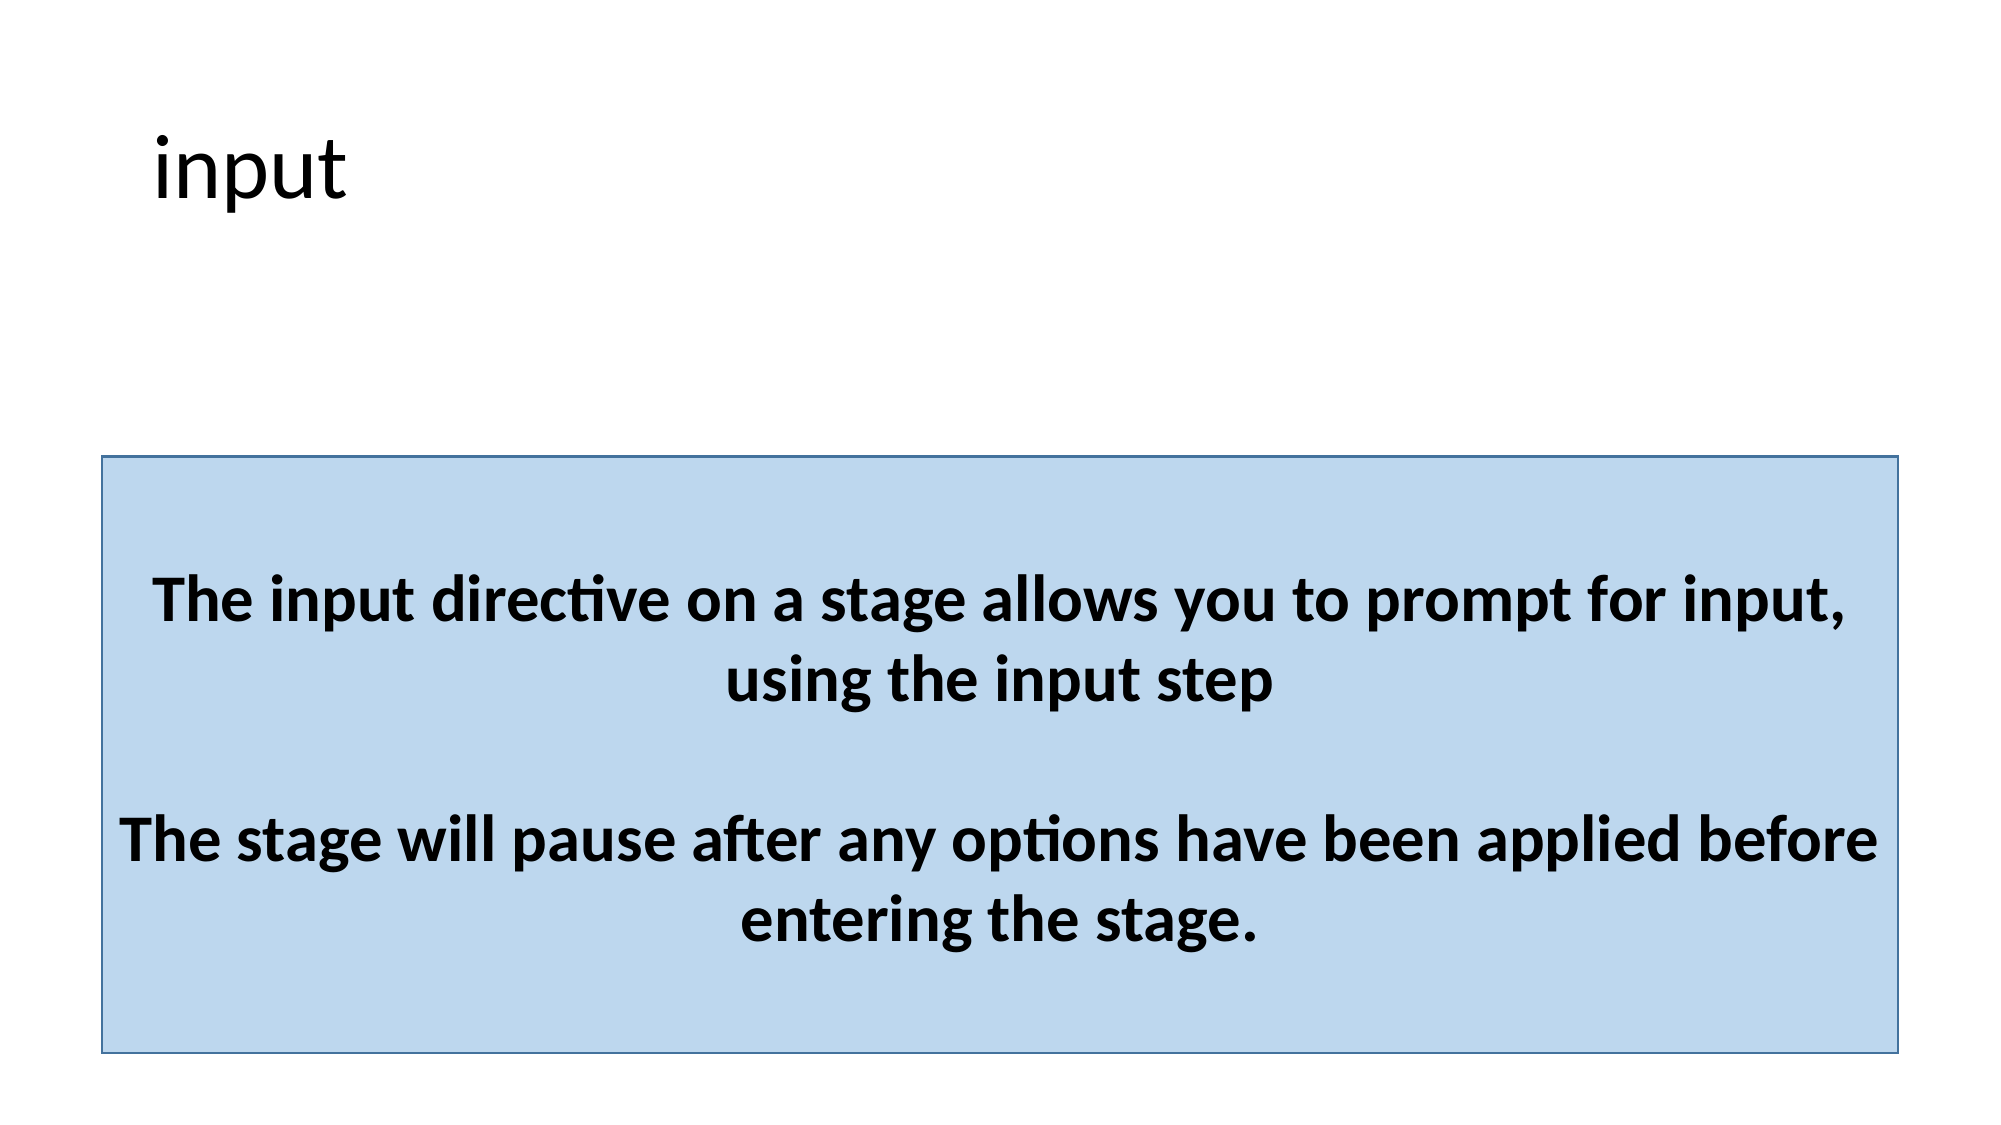

# input
The input directive on a stage allows you to prompt for input, using the input step

The stage will pause after any options have been applied before entering the stage.